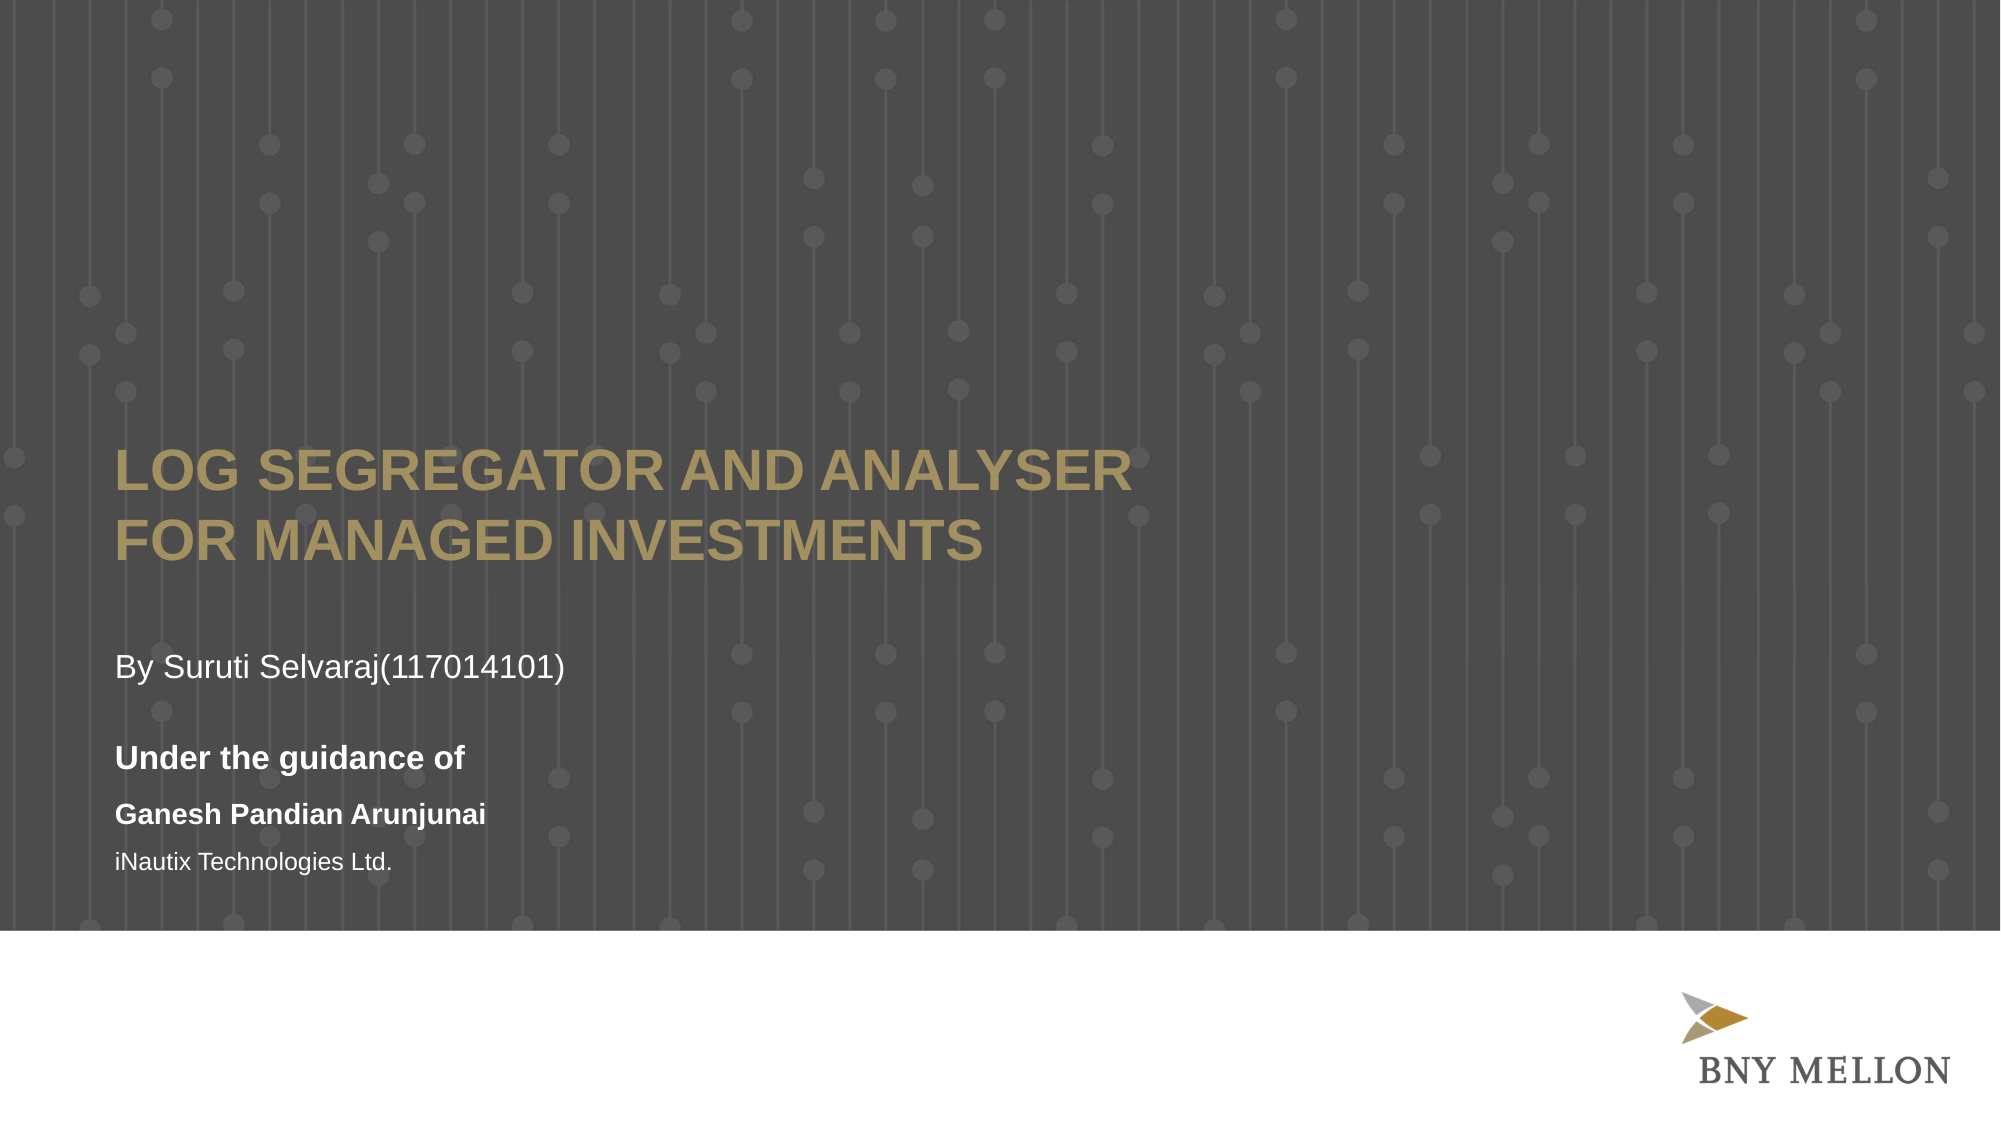

# LOG SEGREGATOR AND ANALYSER FOR MANAGED INVESTMENTS
By Suruti Selvaraj(117014101)
Under the guidance of

Ganesh Pandian Arunjunai
iNautix Technologies Ltd.